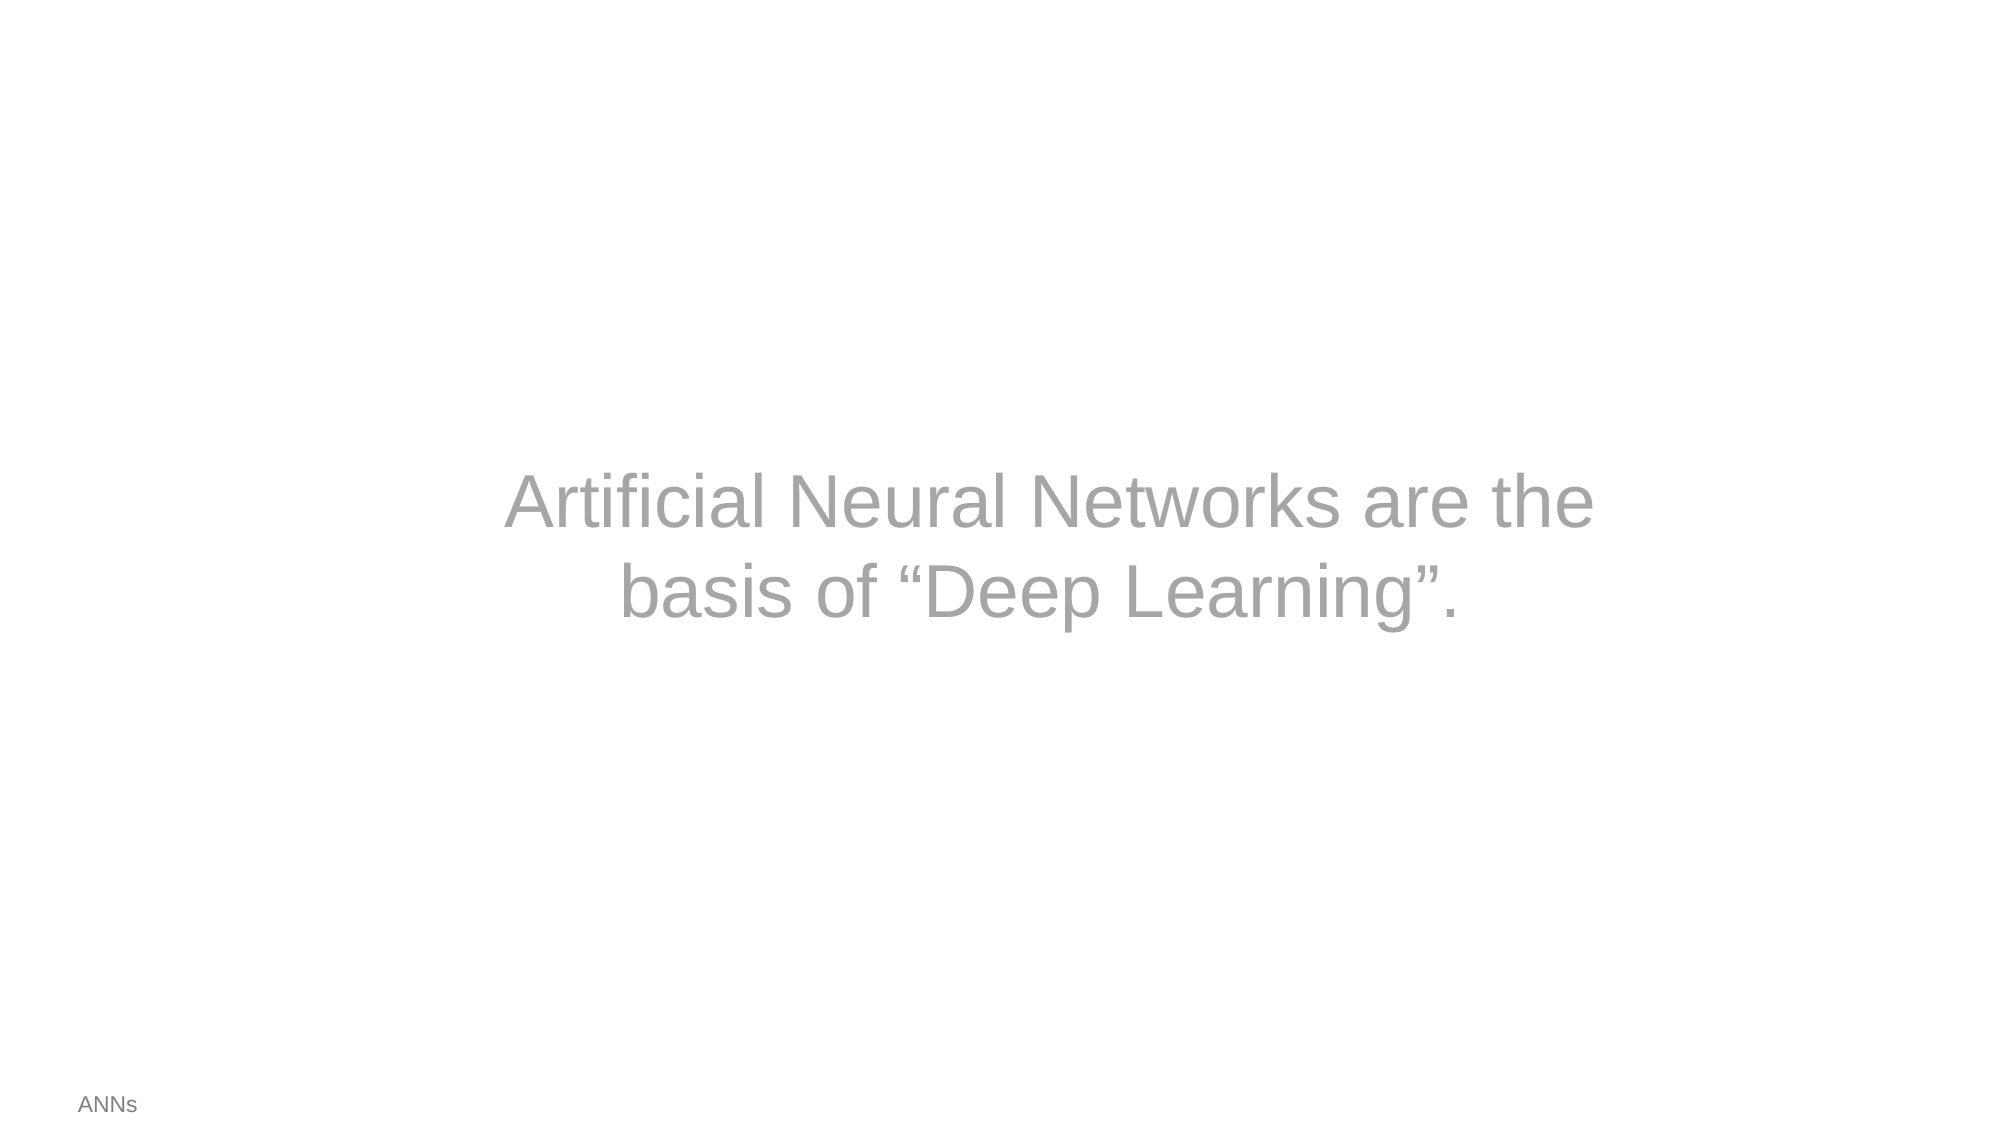

Artificial Neural Networks are the basis of “Deep Learning”.
ANNs